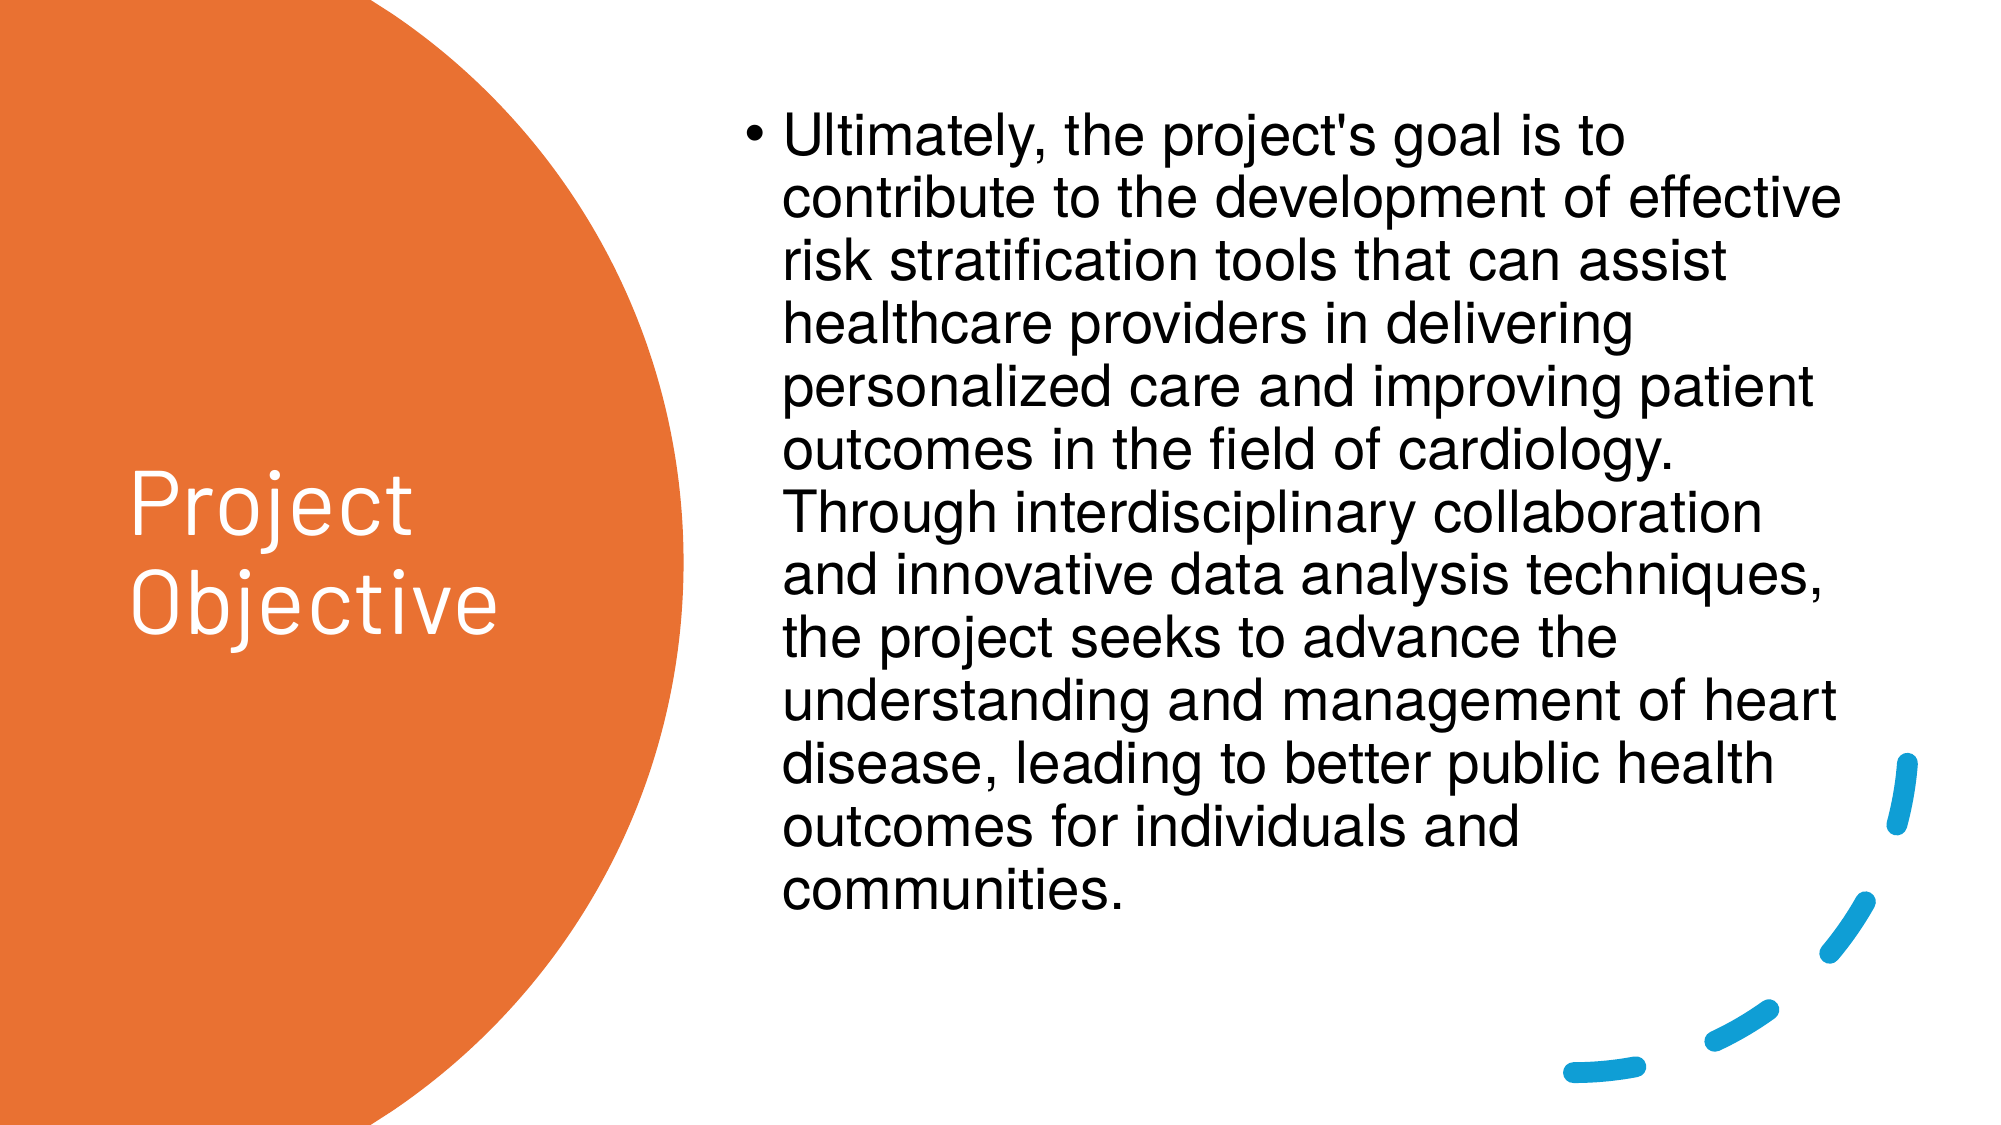

Ultimately, the project's goal is to contribute to the development of effective risk stratification tools that can assist healthcare providers in delivering personalized care and improving patient outcomes in the field of cardiology. Through interdisciplinary collaboration and innovative data analysis techniques, the project seeks to advance the understanding and management of heart disease, leading to better public health outcomes for individuals and communities.

# Project Objective